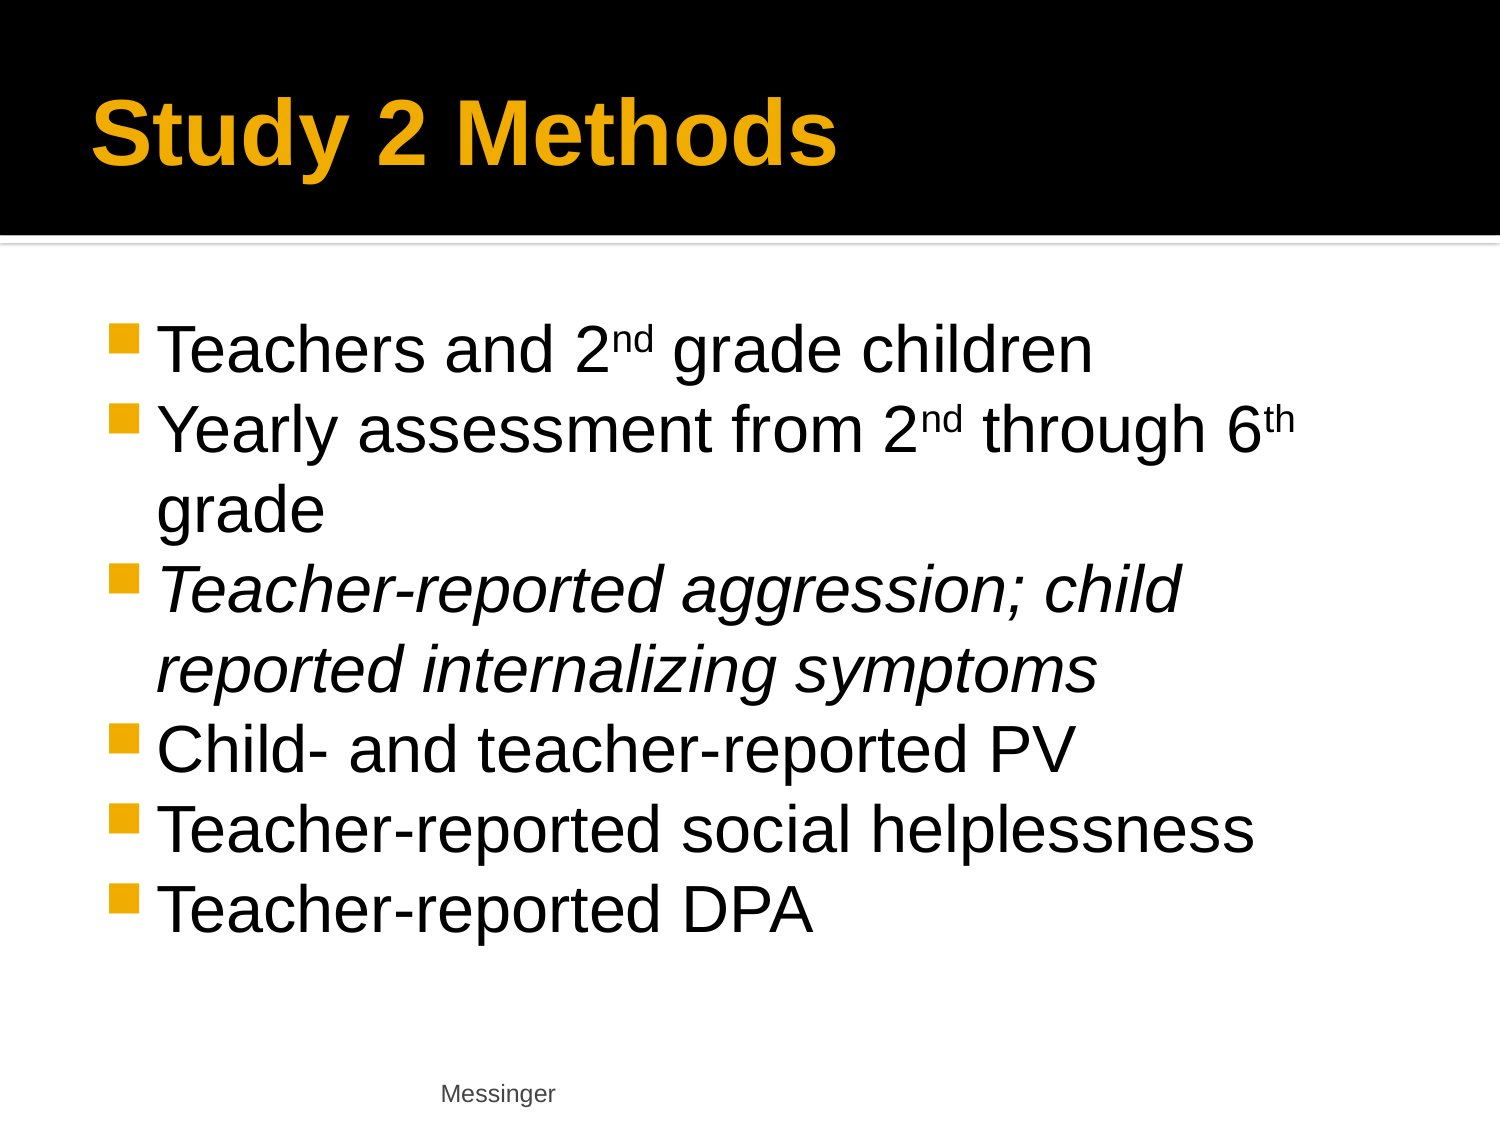

# Study 2 Methods
Teachers and 2nd grade children
Yearly assessment from 2nd through 6th grade
Teacher-reported aggression; child reported internalizing symptoms
Child- and teacher-reported PV
Teacher-reported social helplessness
Teacher-reported DPA
Messinger